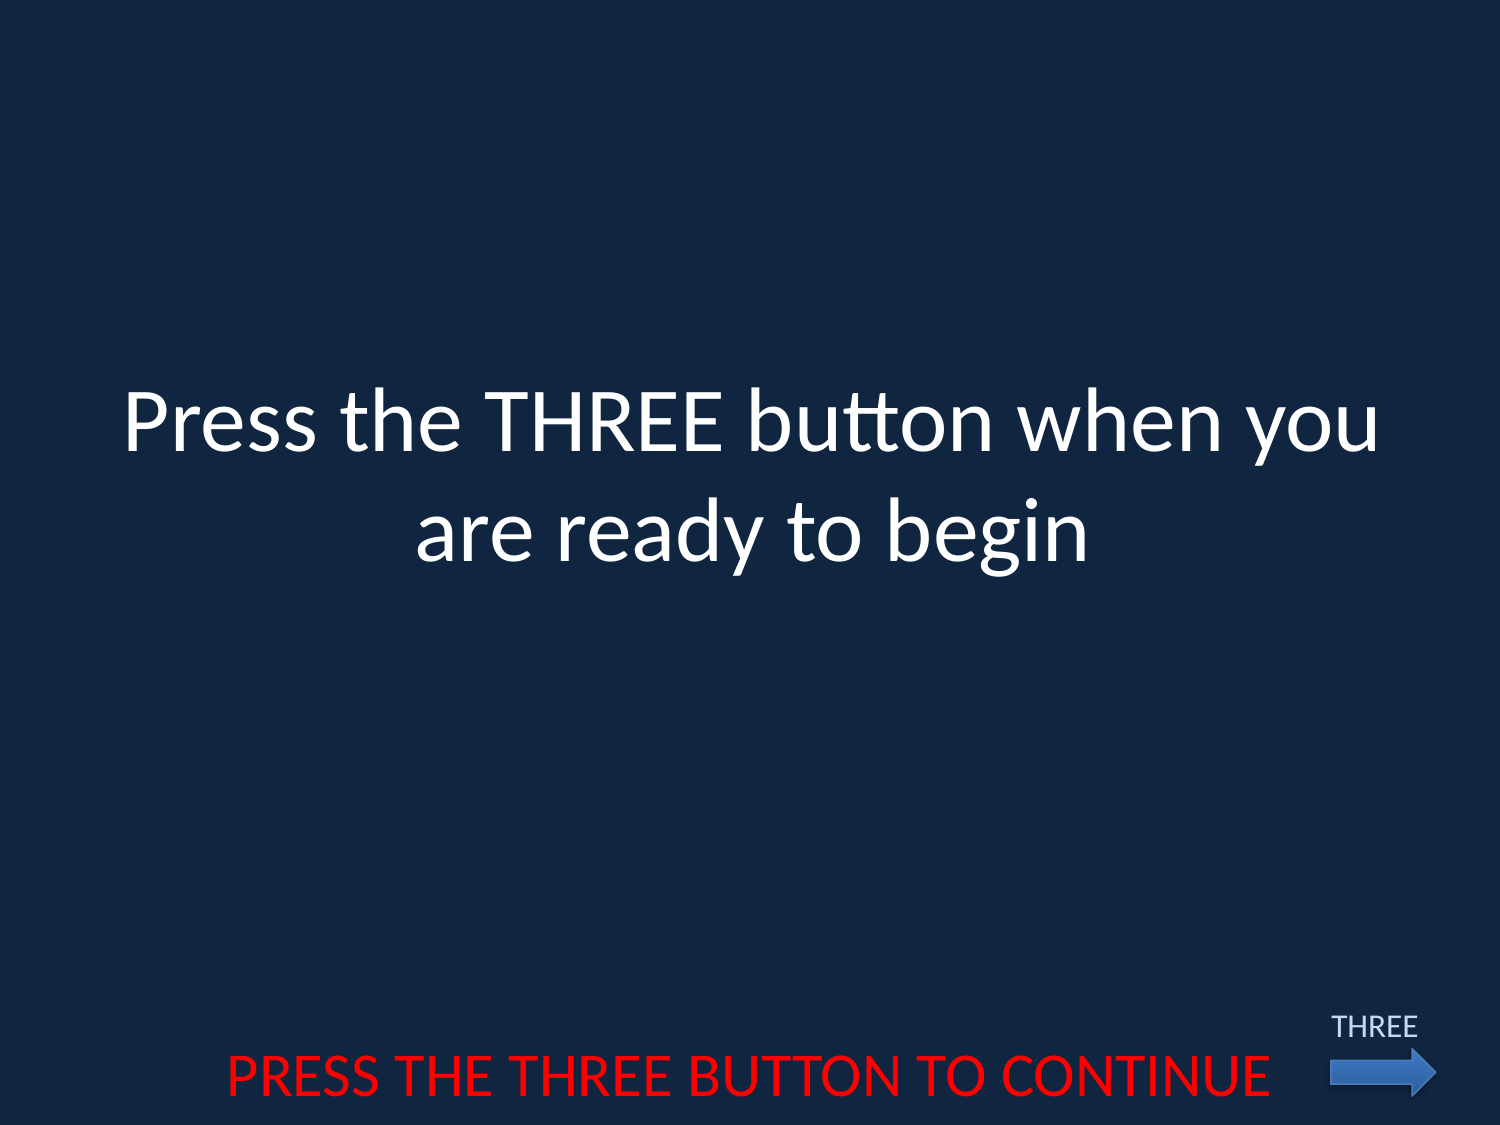

# Press the THREE button when you are ready to begin
THREE
PRESS THE THREE BUTTON TO CONTINUE